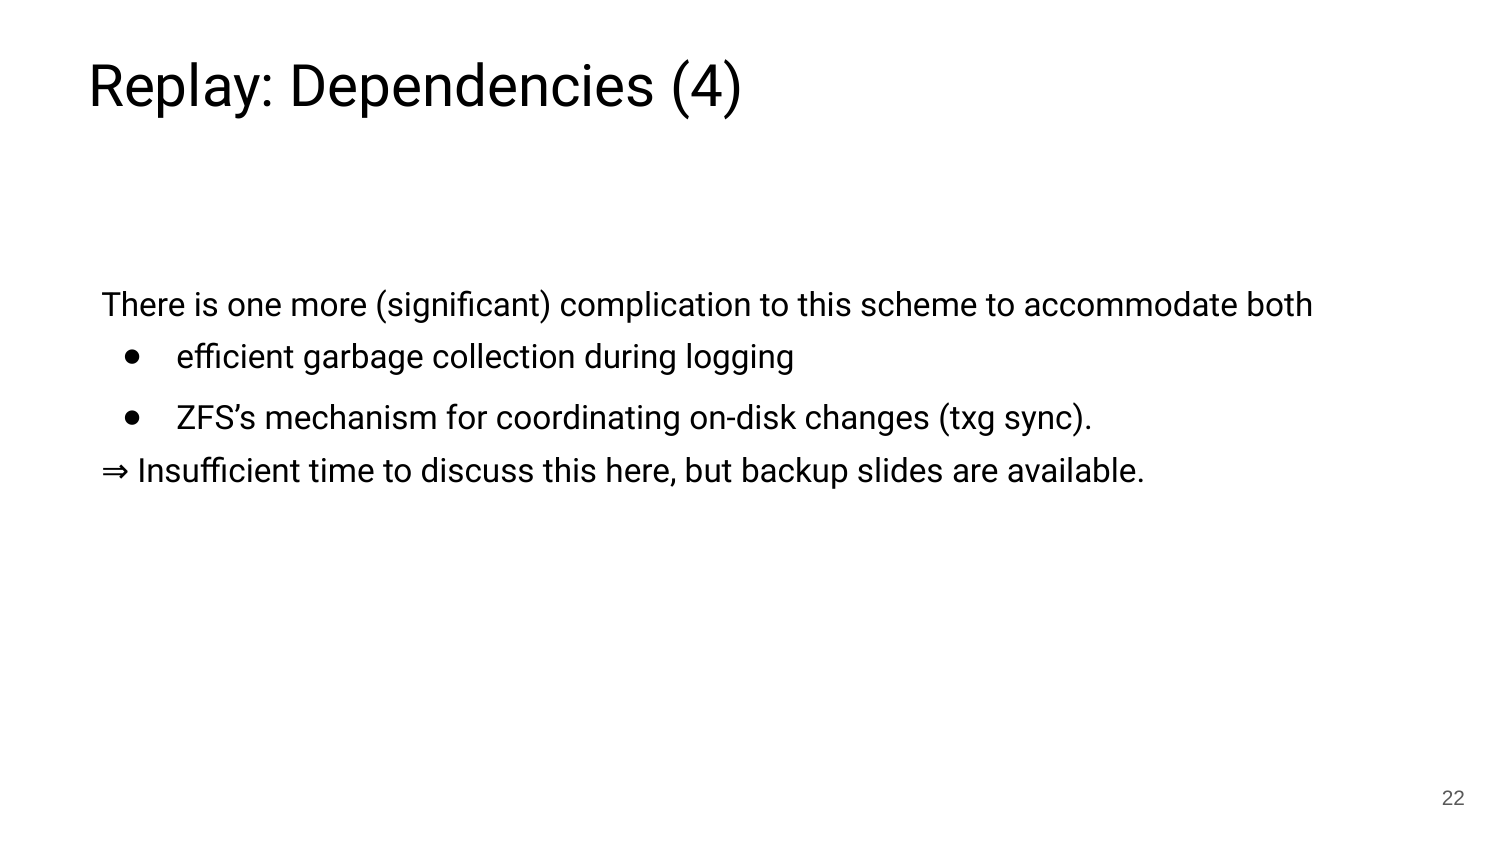

Replay: Dependencies (4)
There is one more (significant) complication to this scheme to accommodate both
efficient garbage collection during logging
ZFS’s mechanism for coordinating on-disk changes (txg sync).
⇒ Insufficient time to discuss this here, but backup slides are available.
22